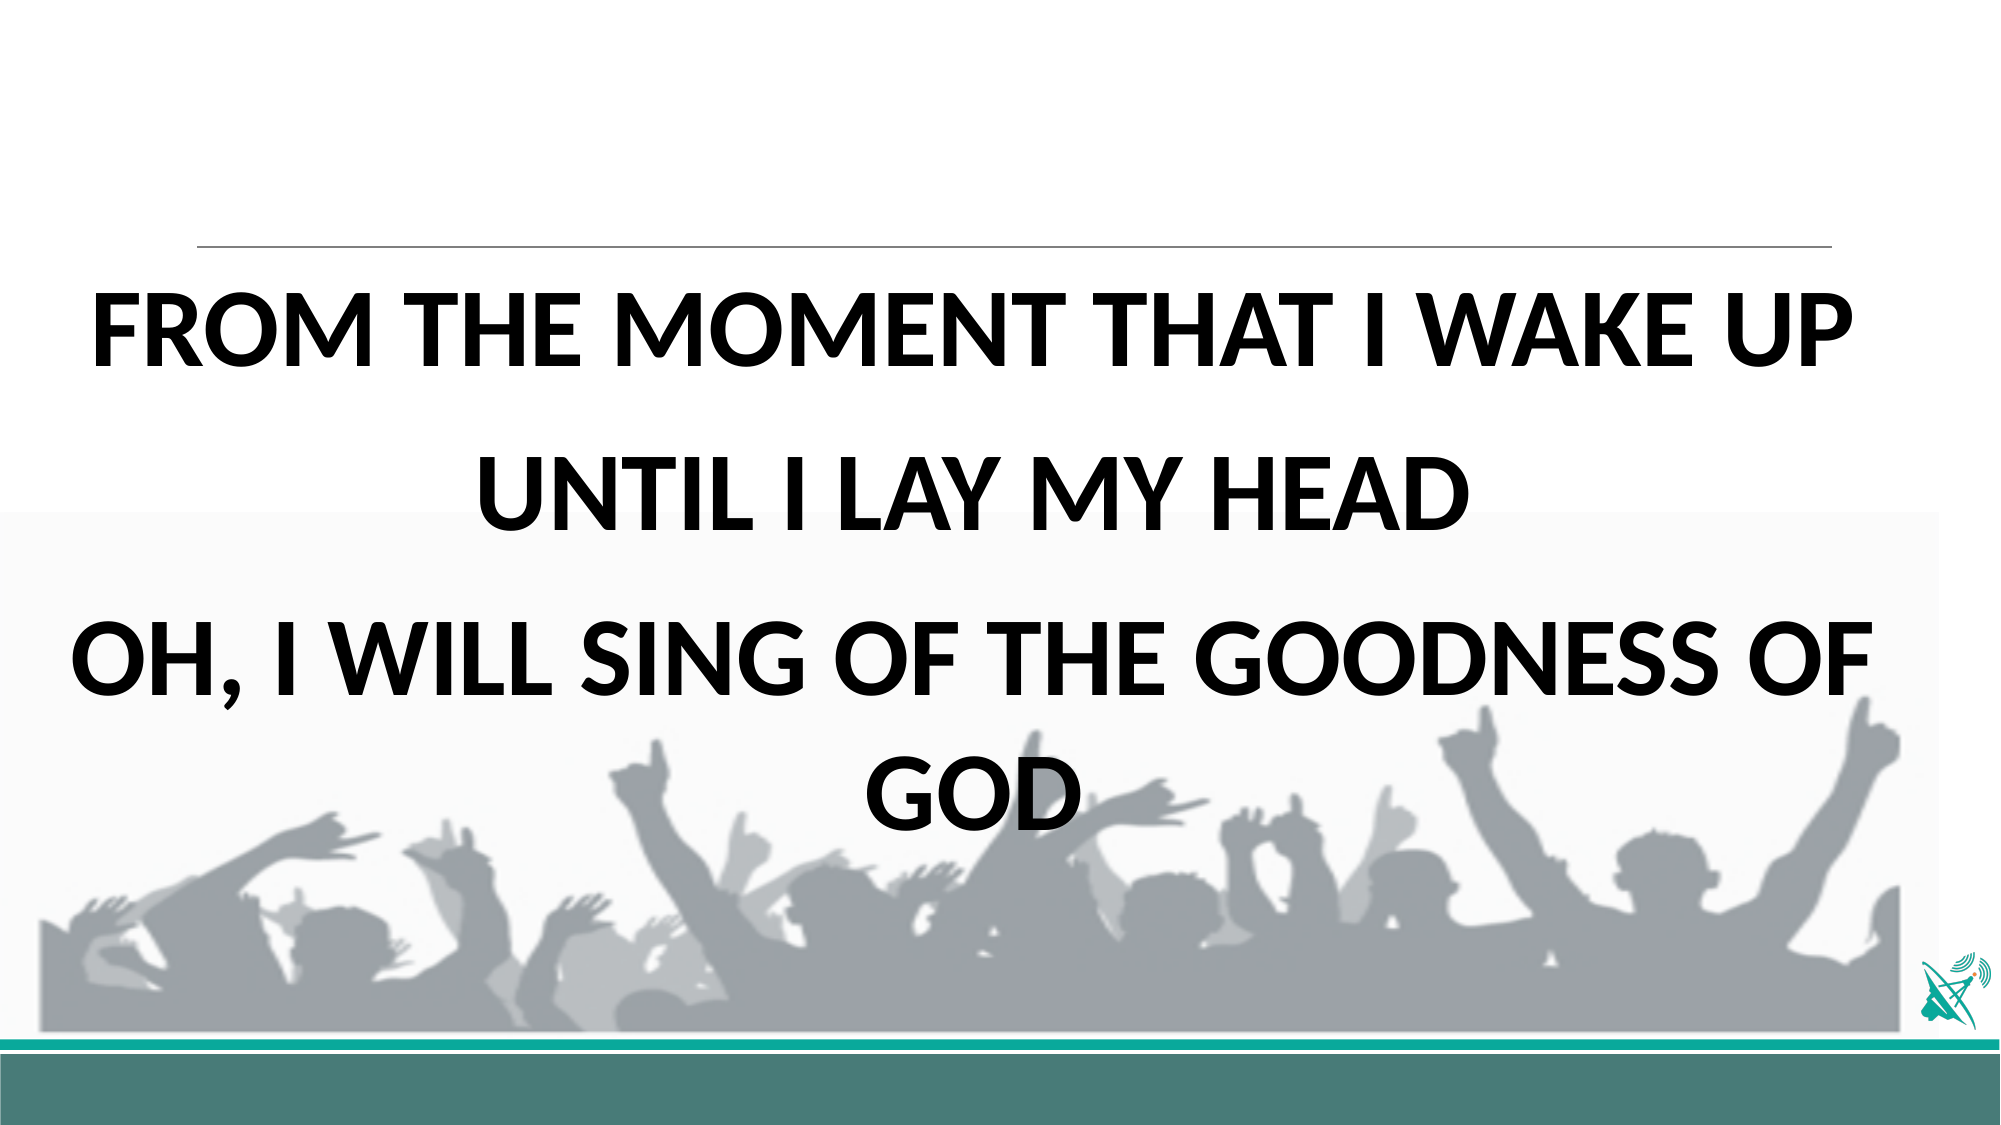

FROM THE MOMENT THAT I WAKE UP
UNTIL I LAY MY HEAD
OH, I WILL SING OF THE GOODNESS OF GOD